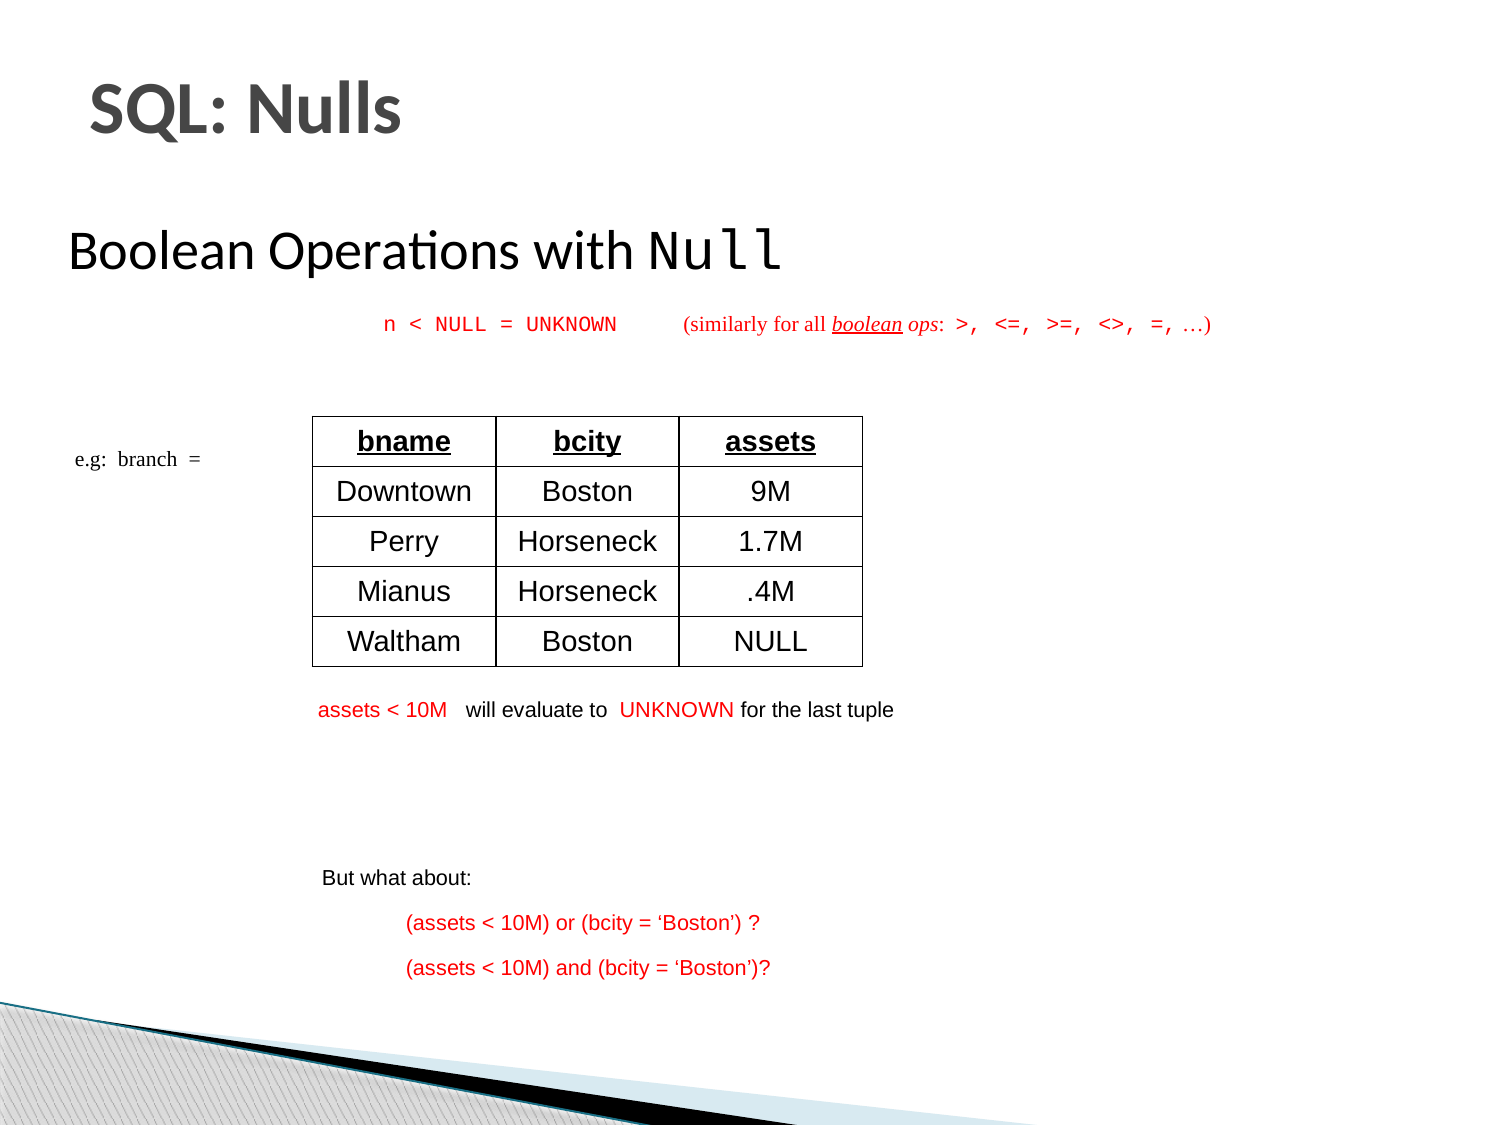

# SQL: Nulls
Boolean Operations with Null
n < NULL = UNKNOWN 	(similarly for all boolean ops:  >, <=, >=, <>, =, …)
| bname | bcity | assets |
| --- | --- | --- |
| Downtown | Boston | 9M |
| Perry | Horseneck | 1.7M |
| Mianus | Horseneck | .4M |
| Waltham | Boston | NULL |
e.g:  branch  =
assets < 10M   will evaluate to  UNKNOWN for the last tuple
But what about:
              (assets < 10M) or (bcity = ‘Boston’) ?
              (assets < 10M) and (bcity = ‘Boston’)?